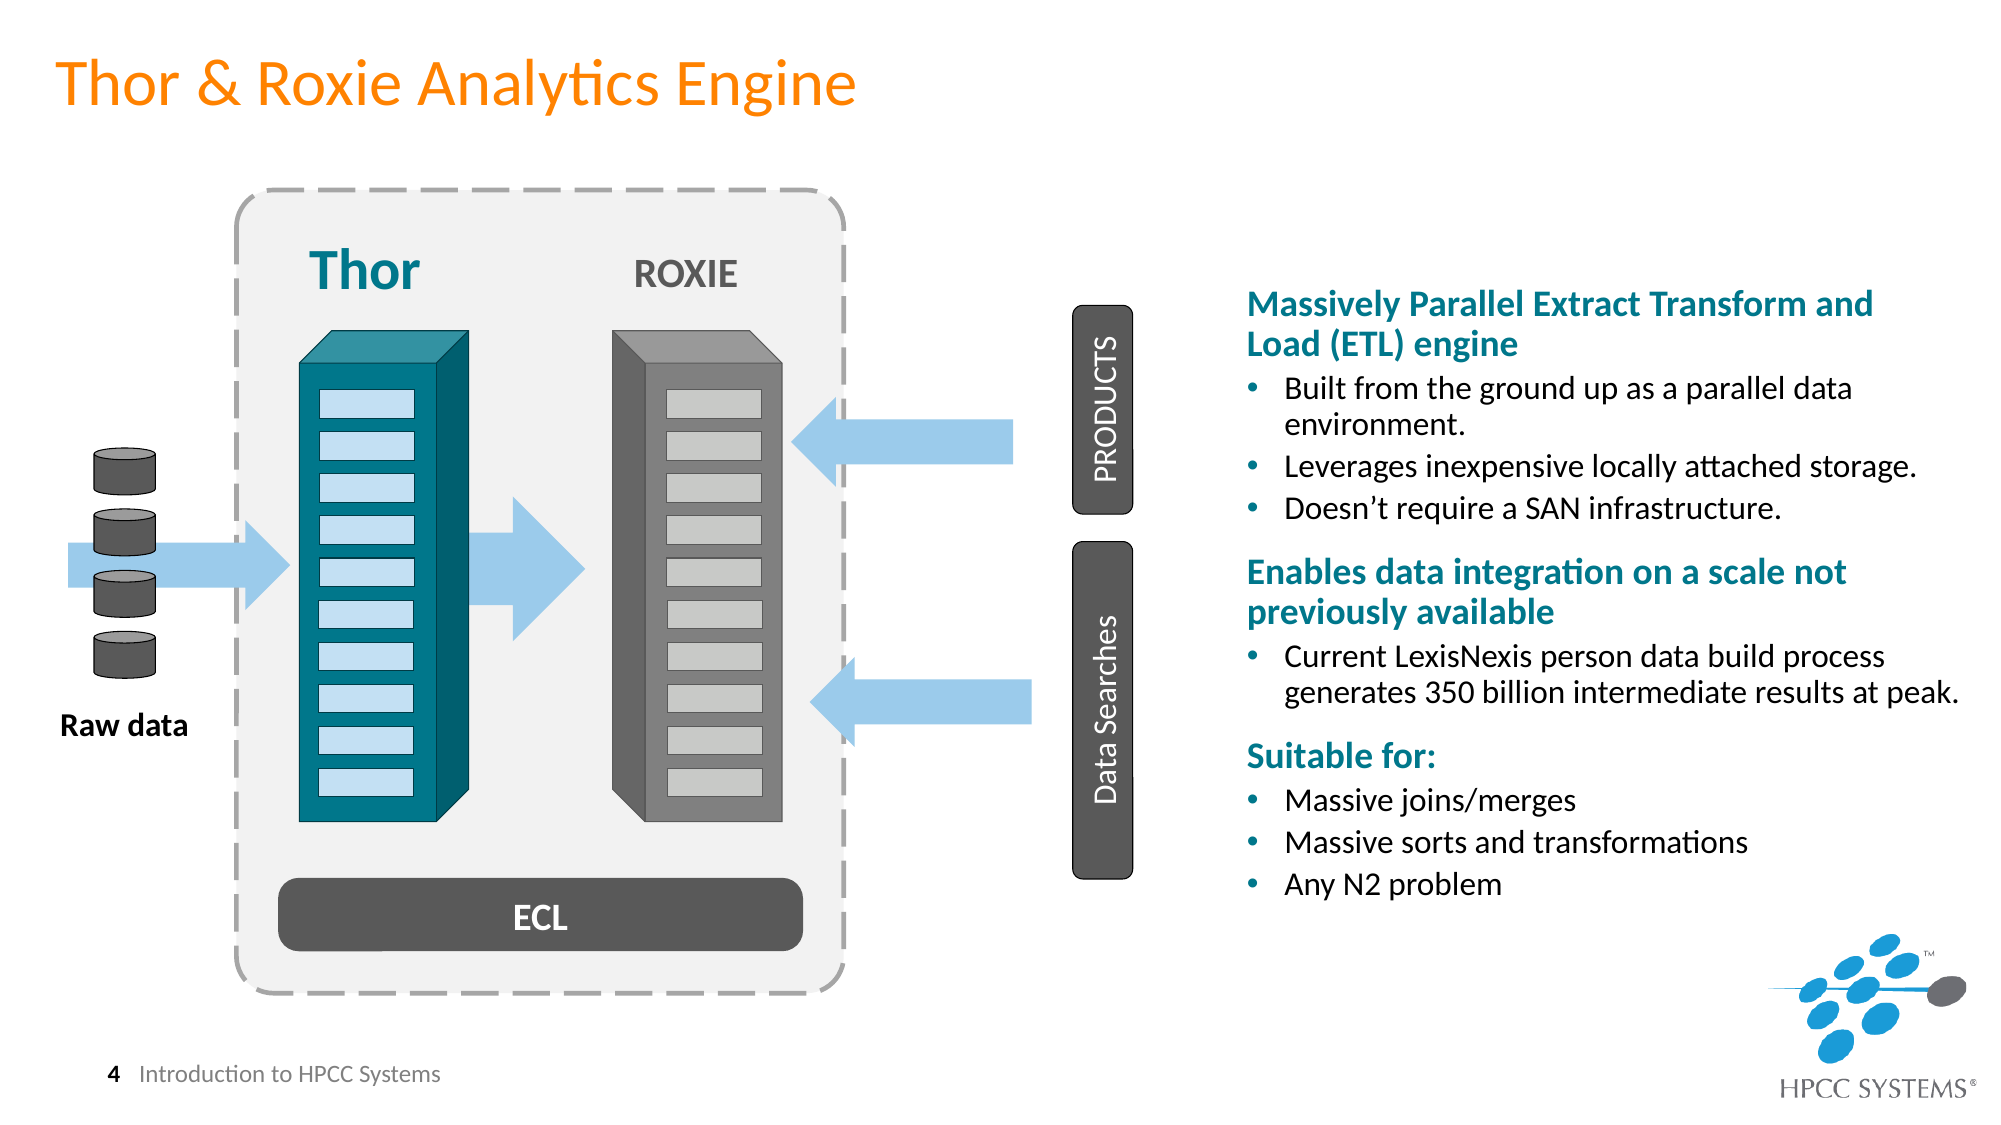

# Thor & Roxie Analytics Engine

Thor
ROXIE
Massively Parallel Extract Transform and
Load (ETL) engine
Built from the ground up as a parallel data environment.
Leverages inexpensive locally attached storage.
Doesn’t require a SAN infrastructure.
Enables data integration on a scale not previously available
Current LexisNexis person data build process generates 350 billion intermediate results at peak.
Suitable for:
Massive joins/merges
Massive sorts and transformations
Any N2 problem

PRODUCTS

Data Searches
Raw data
ECL
4
Introduction to HPCC Systems